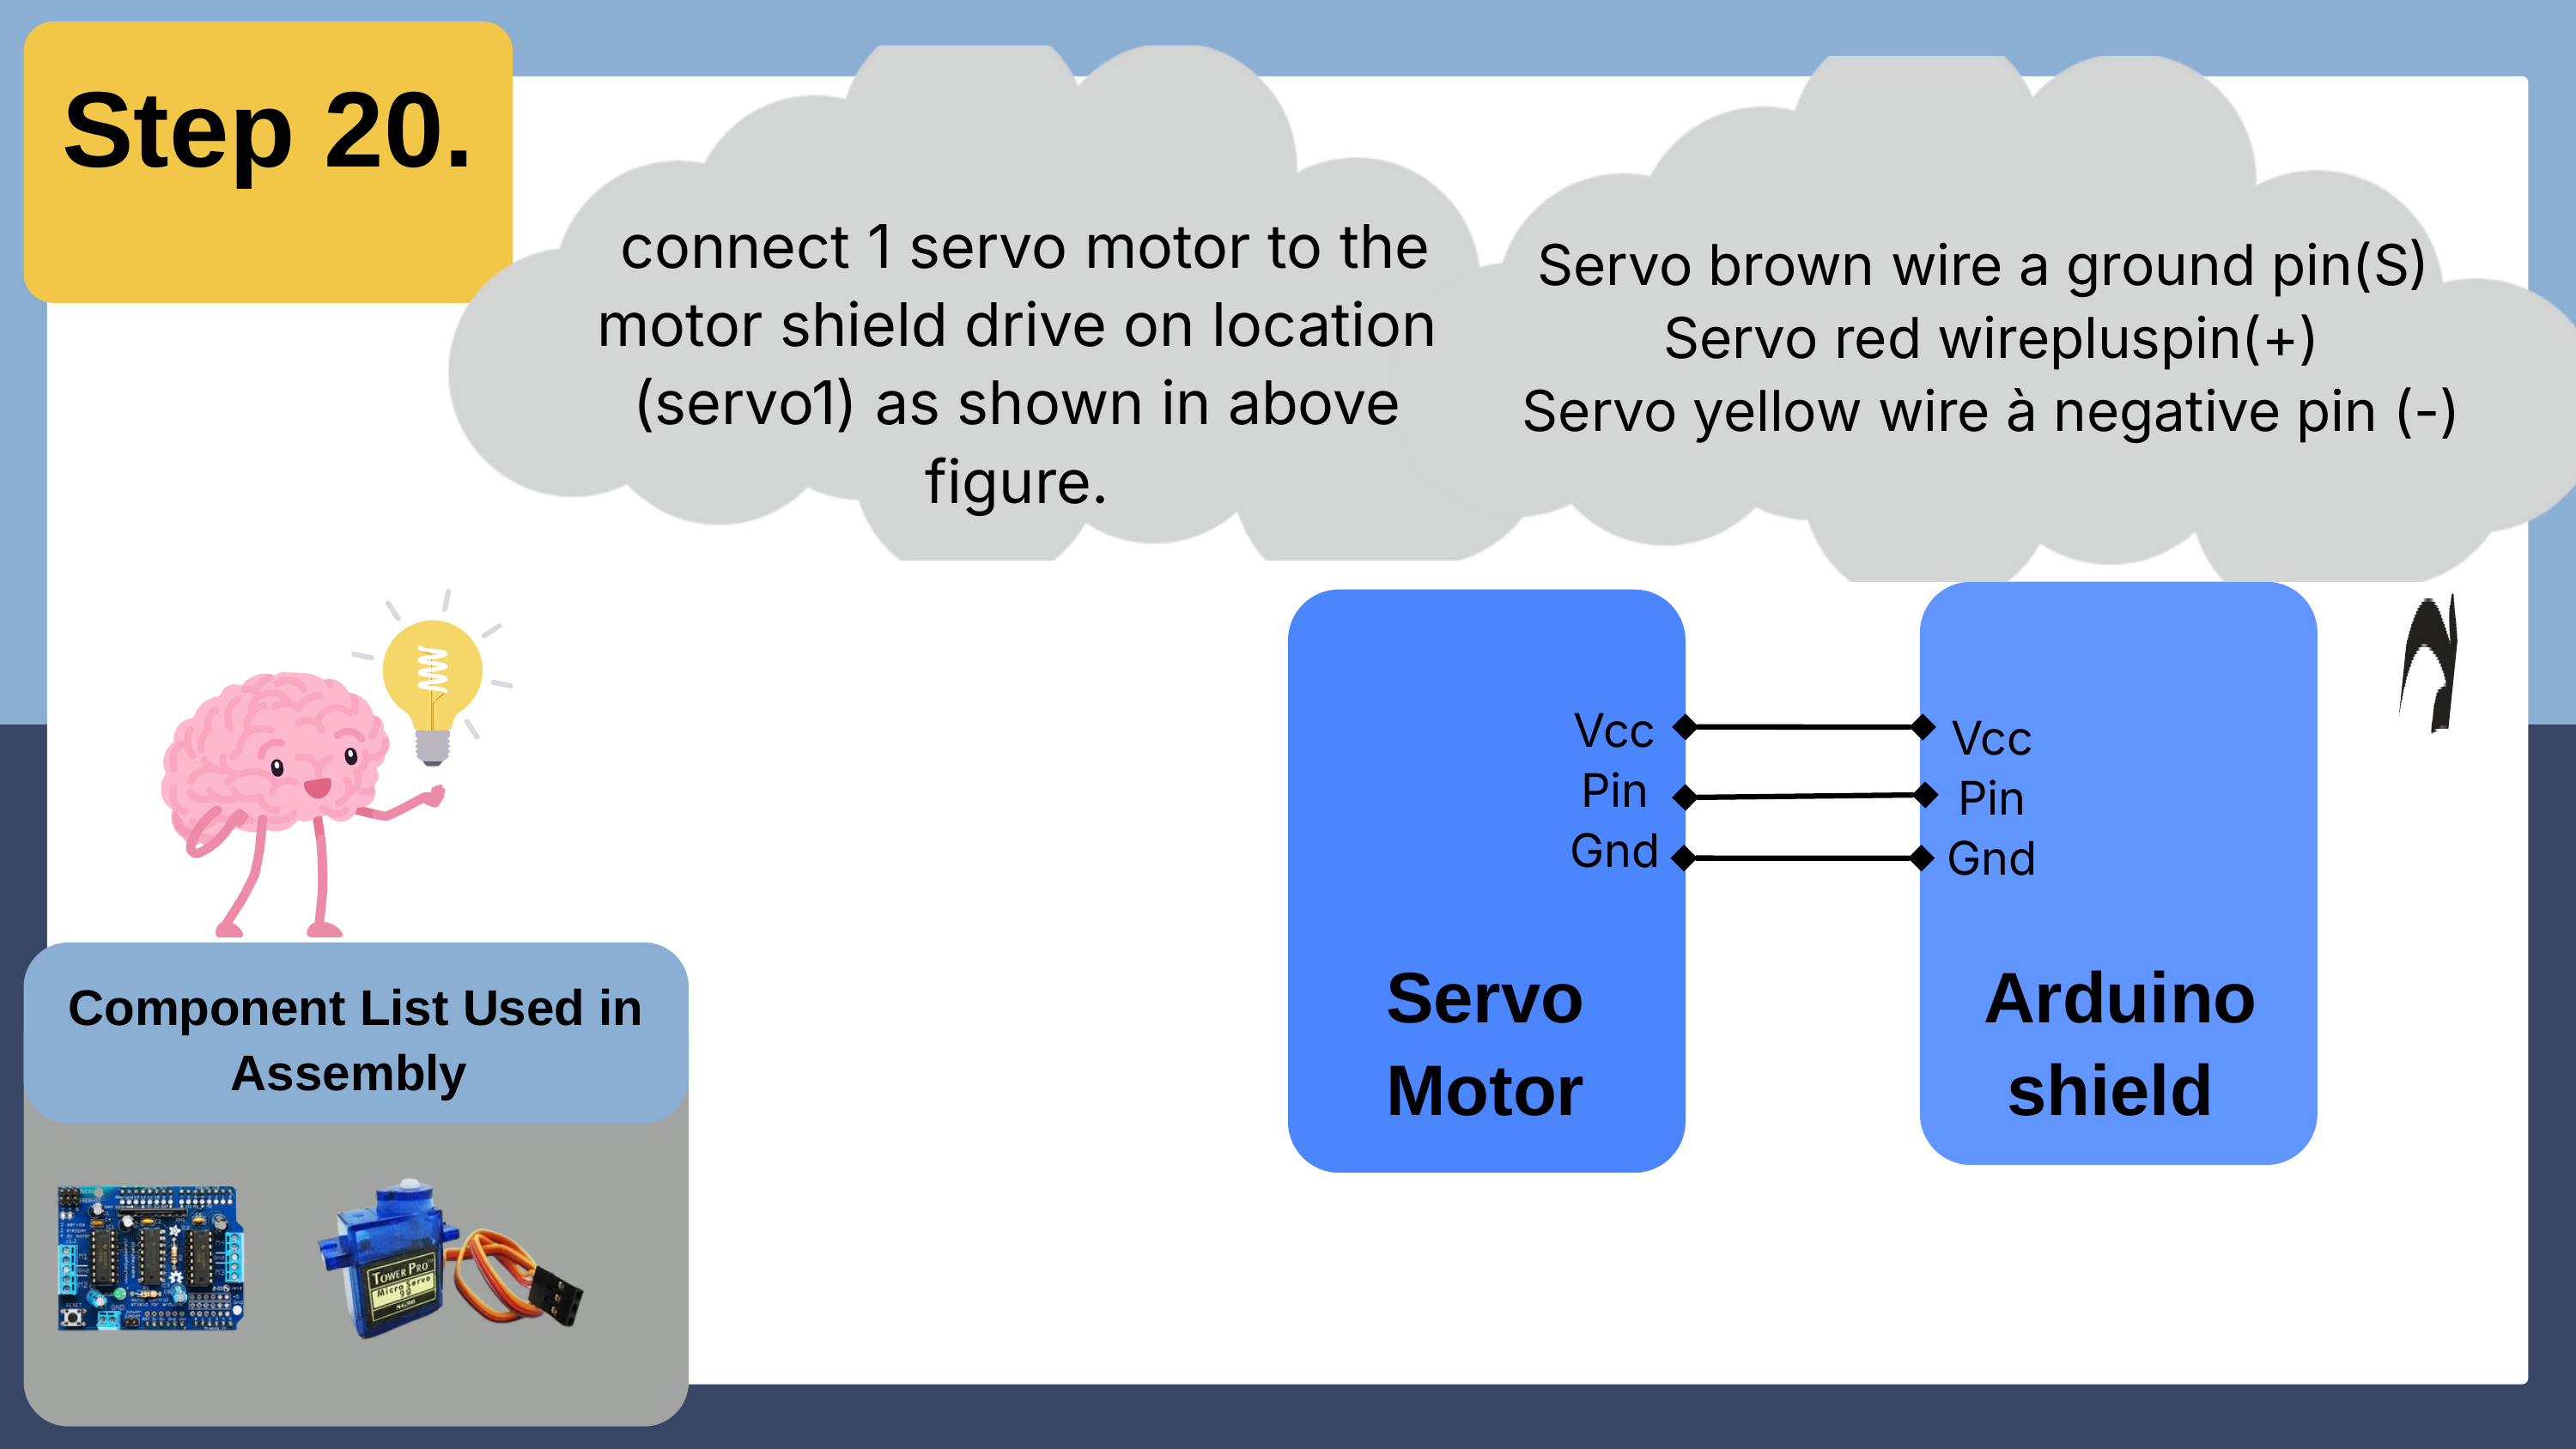

Step 20.

 connect 1 servo motor to the motor shield drive on location (servo1) as shown in above figure.
Servo brown wire a ground pin(S)
Servo red wirepluspin(+)
Servo yellow wire à negative pin (-)

Vcc
Pin
Gnd
Vcc
Pin
Gnd

Servo Motor
Arduino
shield
Component List Used in Assembly